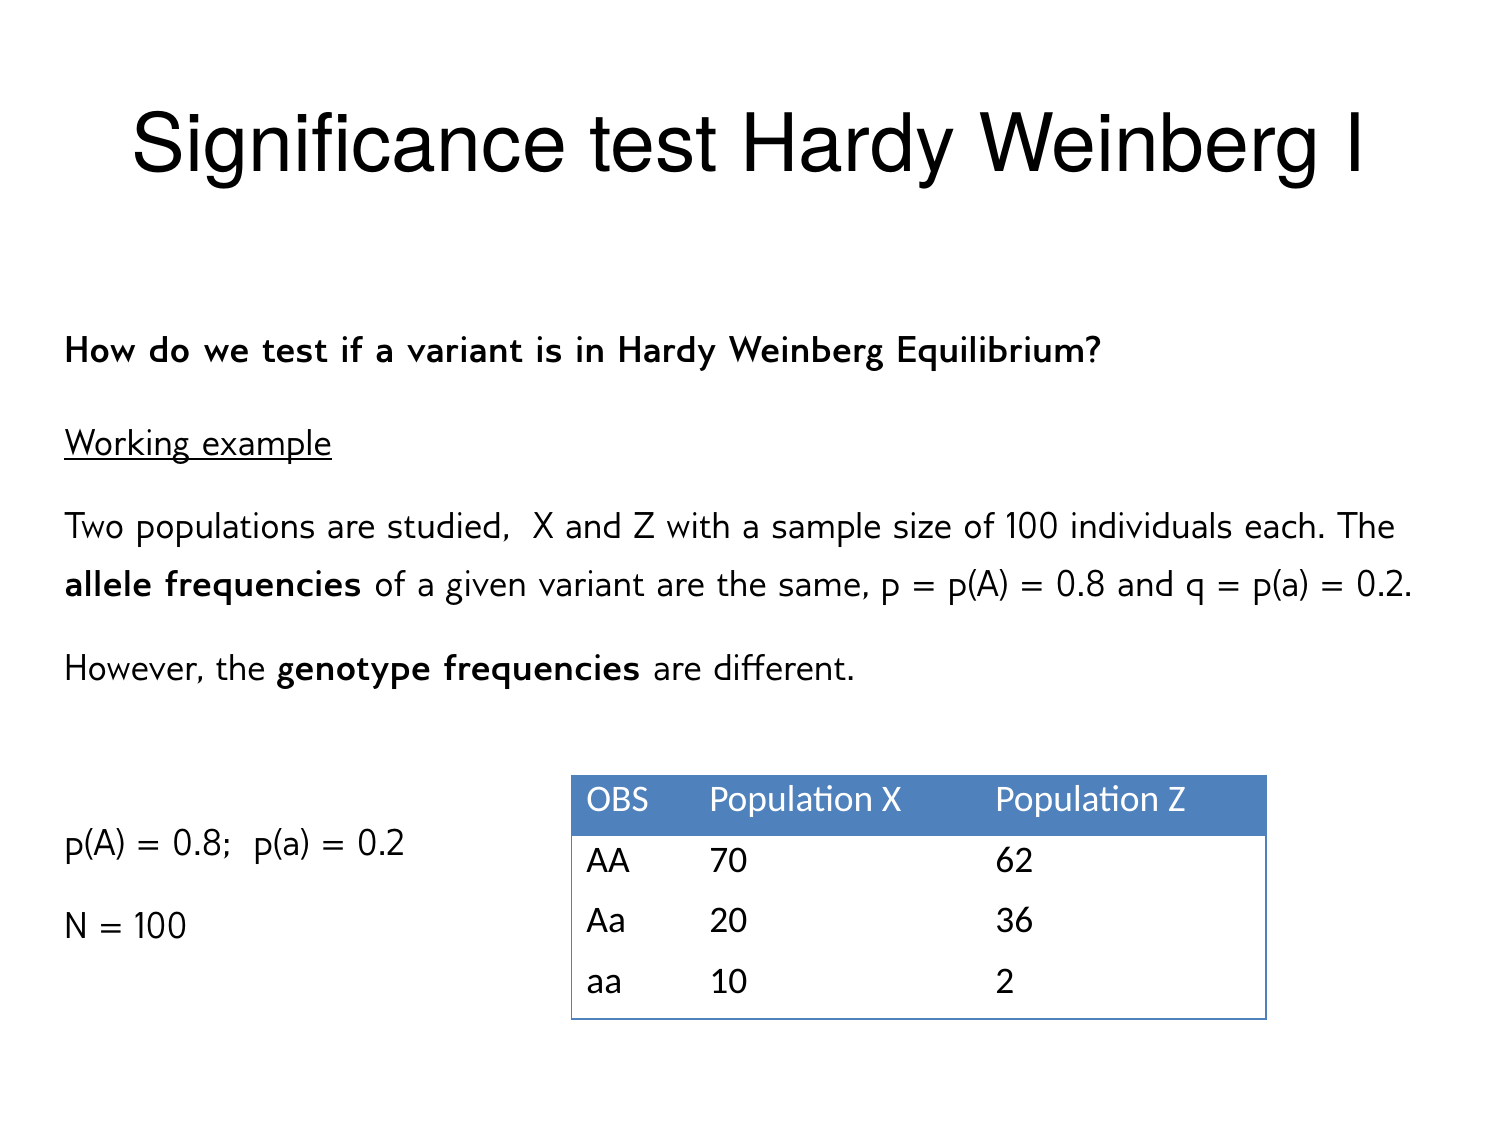

# Significance test Hardy Weinberg I
How do we test if a variant is in Hardy Weinberg Equilibrium?
Working example
Two populations are studied,  X and Z with a sample size of 100 individuals each. The allele frequencies of a given variant are the same, p = p(A) = 0.8 and q = p(a) = 0.2.
However, the genotype frequencies are different.
| OBS | Population X | Population Z |
| --- | --- | --- |
| AA | 70 | 62 |
| Aa | 20 | 36 |
| aa | 10 | 2 |
p(A) = 0.8;  p(a) = 0.2
N = 100